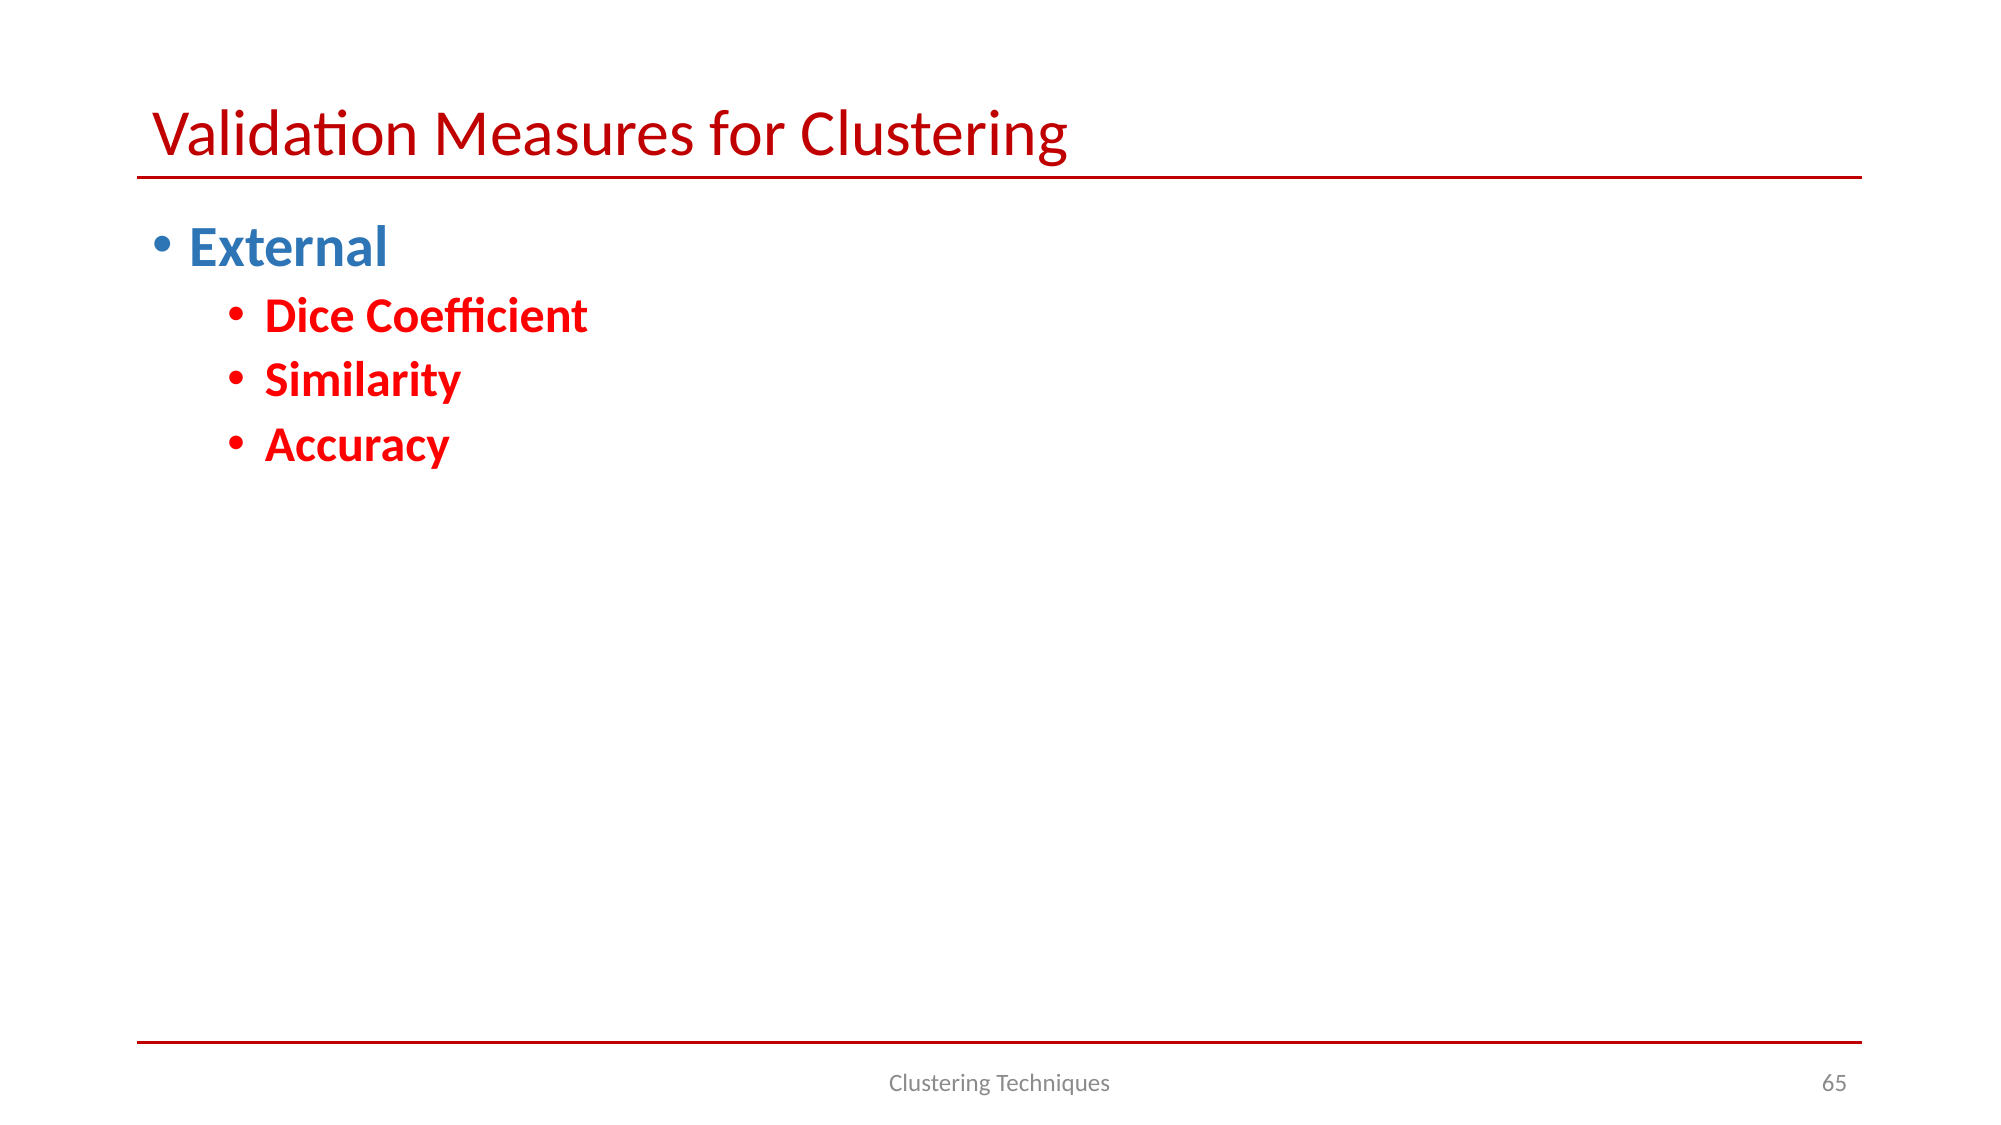

# Validation Measures for Clustering
External
Dice Coefficient
Similarity
Accuracy

Clustering Techniques
65